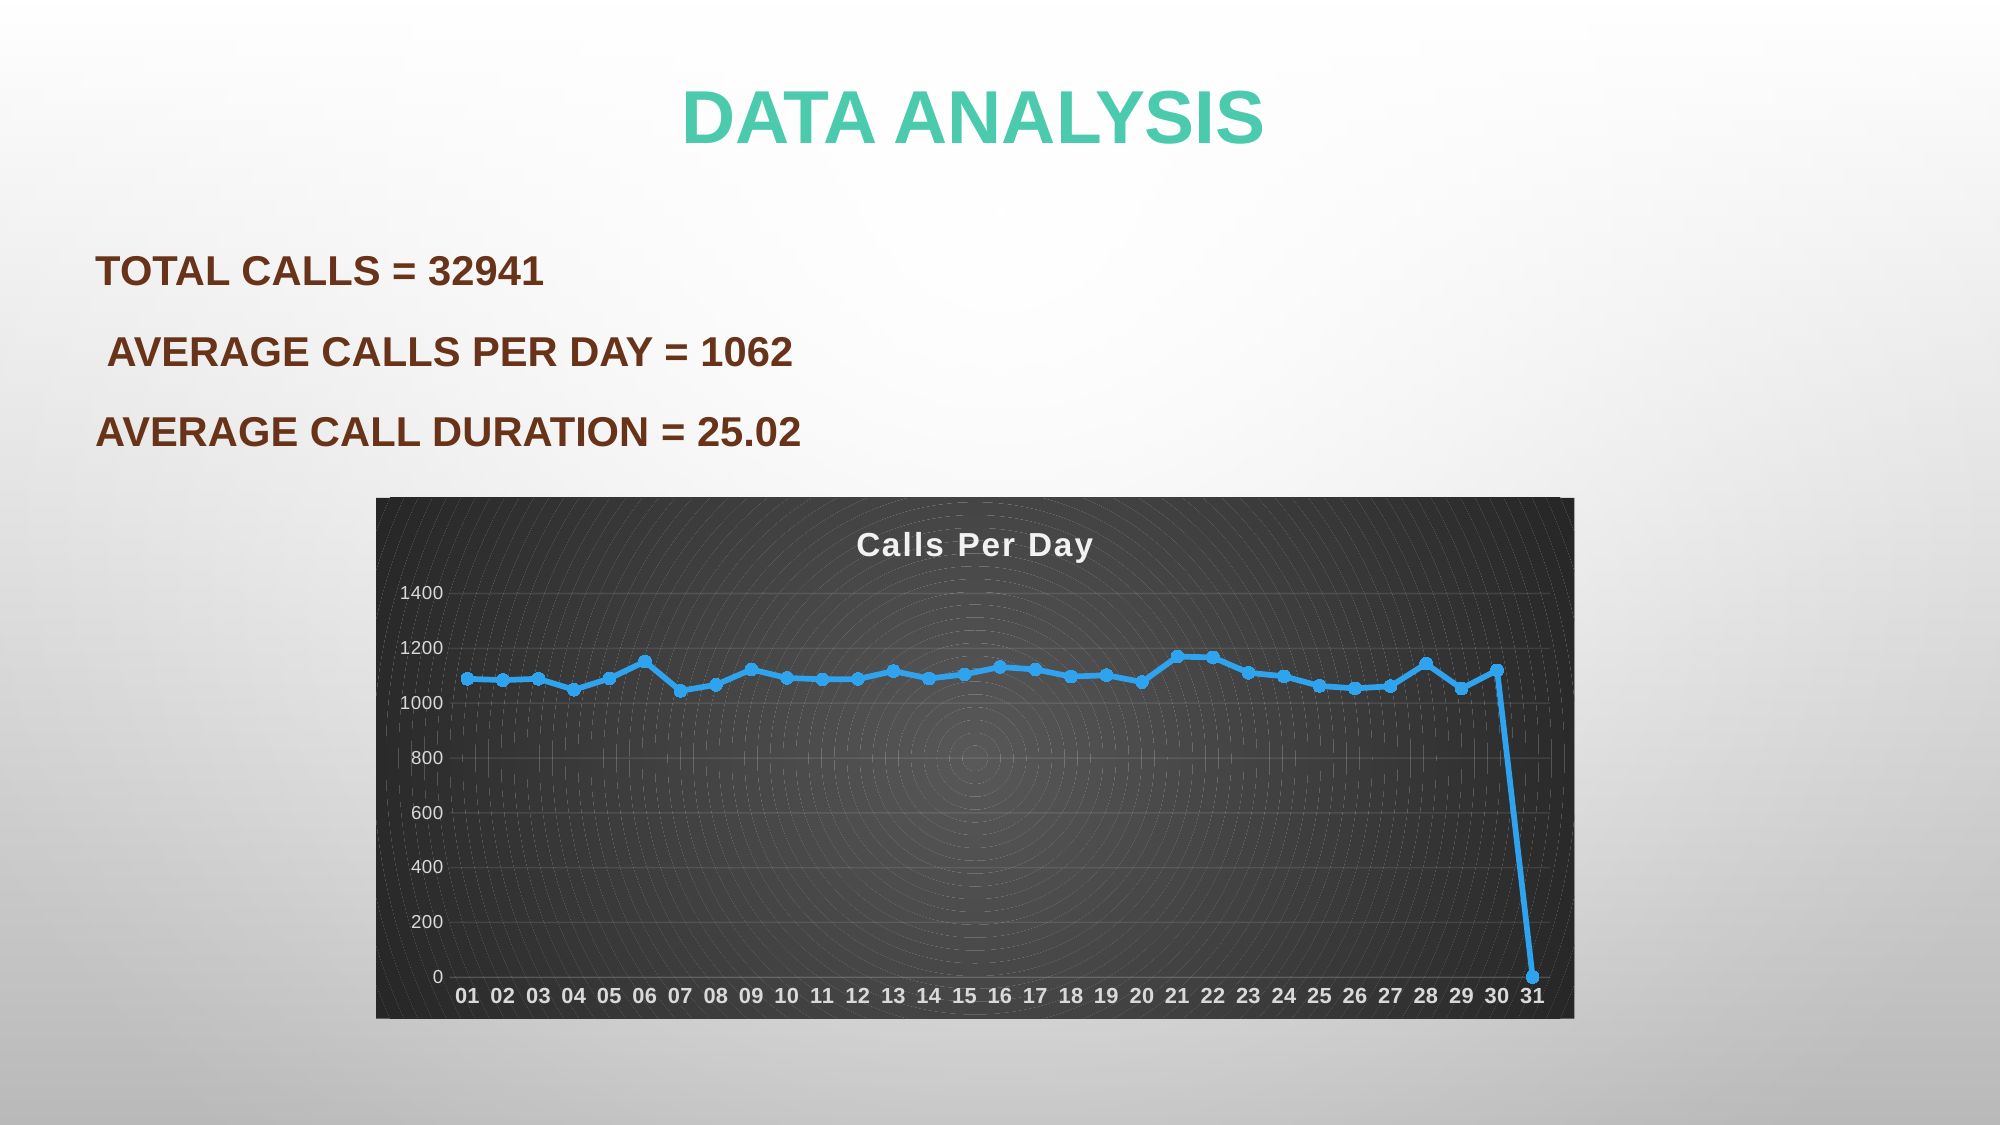

# Data Analysis
 Total Calls = 32941
  Average calls per day = 1062
 Average Call Duration = 25.02

### Chart: Calls Per Day

| Category | Total |
|---|---|
| 01 | 1089.0 |
| 02 | 1084.0 |
| 03 | 1089.0 |
| 04 | 1049.0 |
| 05 | 1090.0 |
| 06 | 1152.0 |
| 07 | 1045.0 |
| 08 | 1067.0 |
| 09 | 1123.0 |
| 10 | 1092.0 |
| 11 | 1087.0 |
| 12 | 1088.0 |
| 13 | 1117.0 |
| 14 | 1090.0 |
| 15 | 1105.0 |
| 16 | 1132.0 |
| 17 | 1123.0 |
| 18 | 1097.0 |
| 19 | 1102.0 |
| 20 | 1077.0 |
| 21 | 1170.0 |
| 22 | 1167.0 |
| 23 | 1111.0 |
| 24 | 1098.0 |
| 25 | 1063.0 |
| 26 | 1054.0 |
| 27 | 1062.0 |
| 28 | 1144.0 |
| 29 | 1053.0 |
| 30 | 1120.0 |
| 31 | 1.0 |